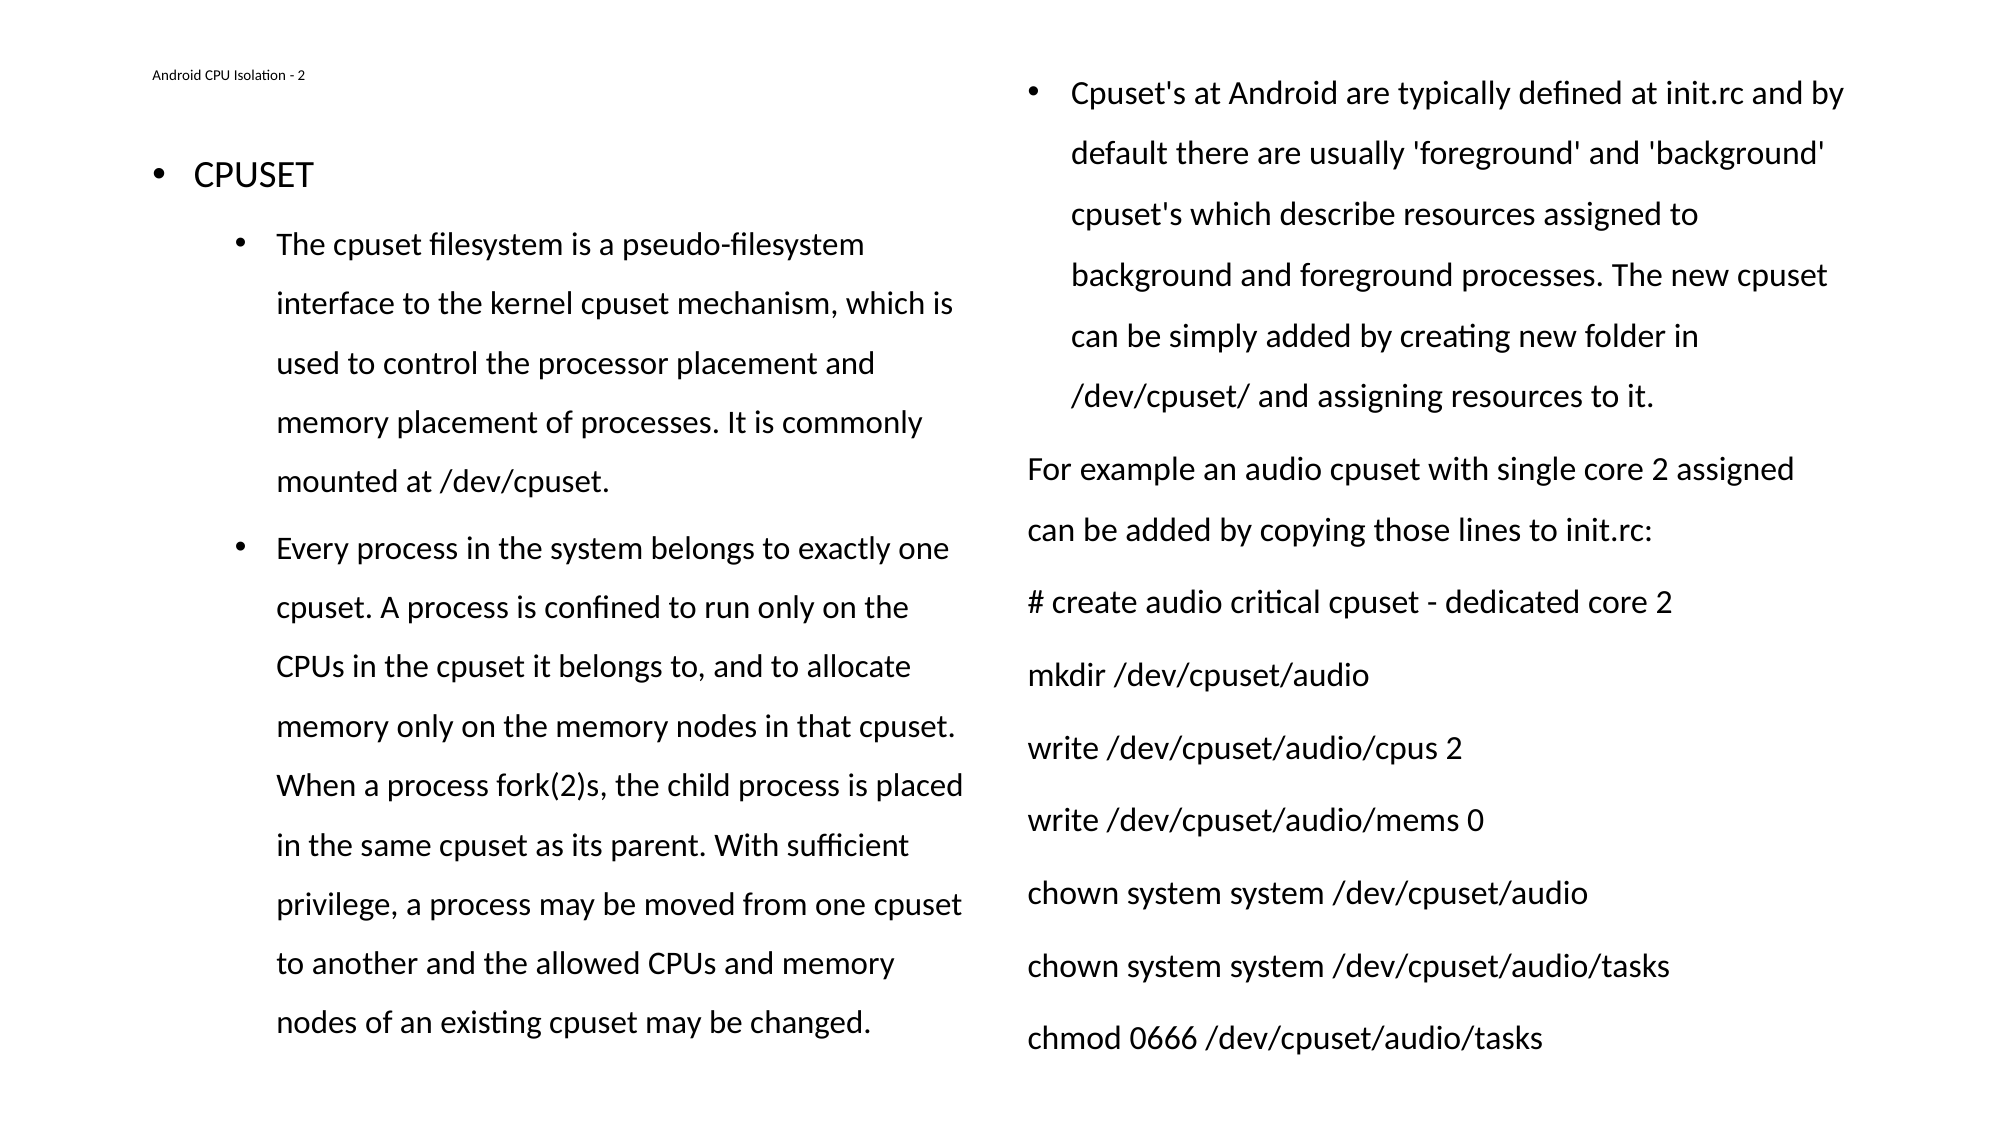

Cpuset's at Android are typically defined at init.rc and by default there are usually 'foreground' and 'background' cpuset's which describe resources assigned to background and foreground processes. The new cpuset can be simply added by creating new folder in /dev/cpuset/ and assigning resources to it.
For example an audio cpuset with single core 2 assigned can be added by copying those lines to init.rc:
# create audio critical cpuset - dedicated core 2
mkdir /dev/cpuset/audio
write /dev/cpuset/audio/cpus 2
write /dev/cpuset/audio/mems 0
chown system system /dev/cpuset/audio
chown system system /dev/cpuset/audio/tasks
chmod 0666 /dev/cpuset/audio/tasks
# Android CPU Isolation - 2
CPUSET
The cpuset filesystem is a pseudo-filesystem interface to the kernel cpuset mechanism, which is used to control the processor placement and memory placement of processes. It is commonly mounted at /dev/cpuset.
Every process in the system belongs to exactly one cpuset. A process is confined to run only on the CPUs in the cpuset it belongs to, and to allocate memory only on the memory nodes in that cpuset. When a process fork(2)s, the child process is placed in the same cpuset as its parent. With sufficient privilege, a process may be moved from one cpuset to another and the allowed CPUs and memory nodes of an existing cpuset may be changed.